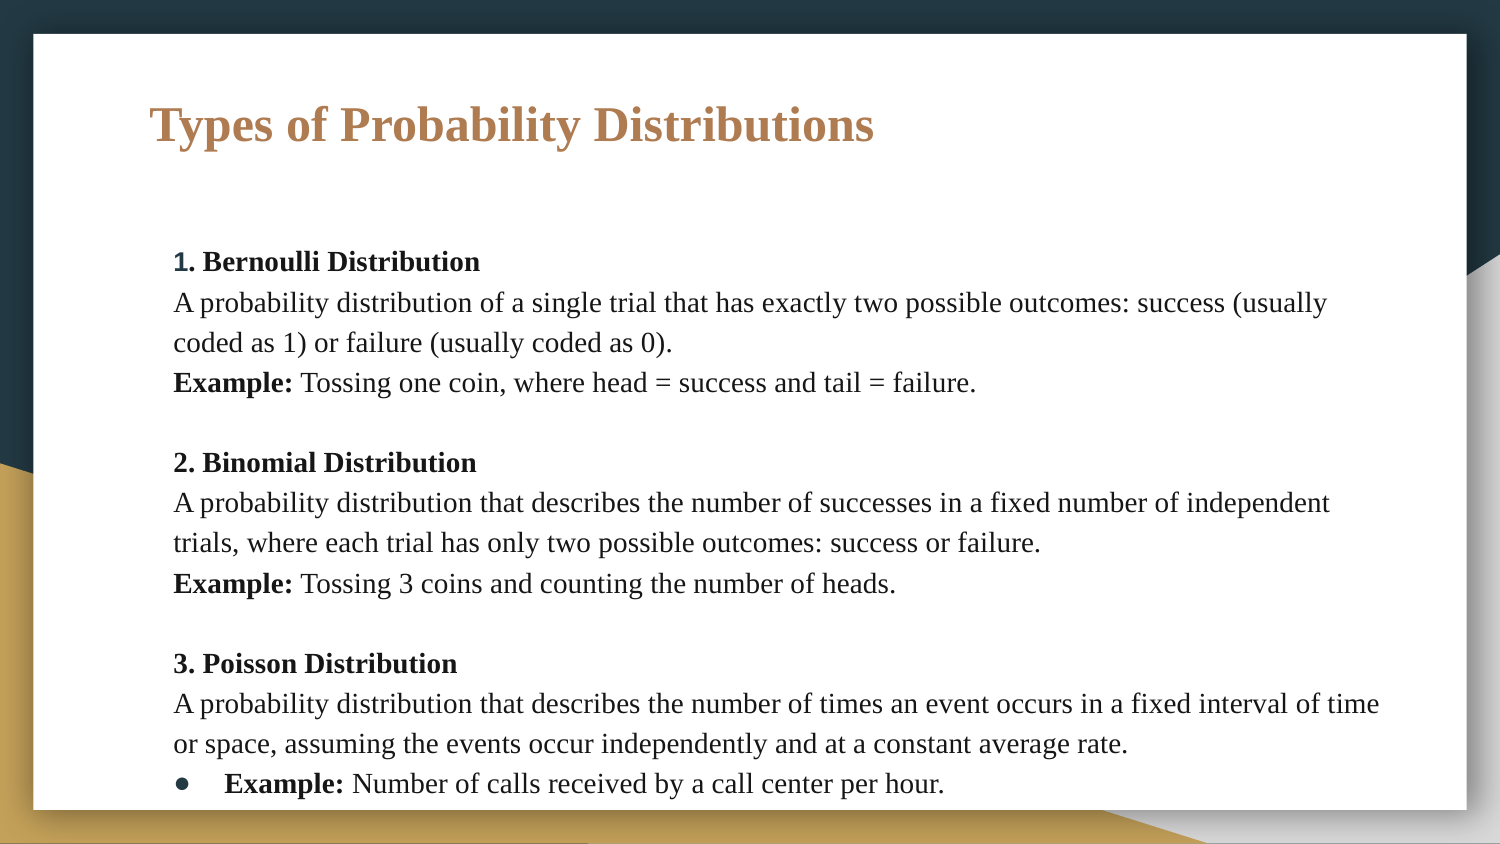

# Types of Probability Distributions
1. Bernoulli Distribution
A probability distribution of a single trial that has exactly two possible outcomes: success (usually coded as 1) or failure (usually coded as 0).
Example: Tossing one coin, where head = success and tail = failure.

2. Binomial Distribution
A probability distribution that describes the number of successes in a fixed number of independent trials, where each trial has only two possible outcomes: success or failure.
Example: Tossing 3 coins and counting the number of heads.

3. Poisson Distribution
A probability distribution that describes the number of times an event occurs in a fixed interval of time or space, assuming the events occur independently and at a constant average rate.
Example: Number of calls received by a call center per hour.